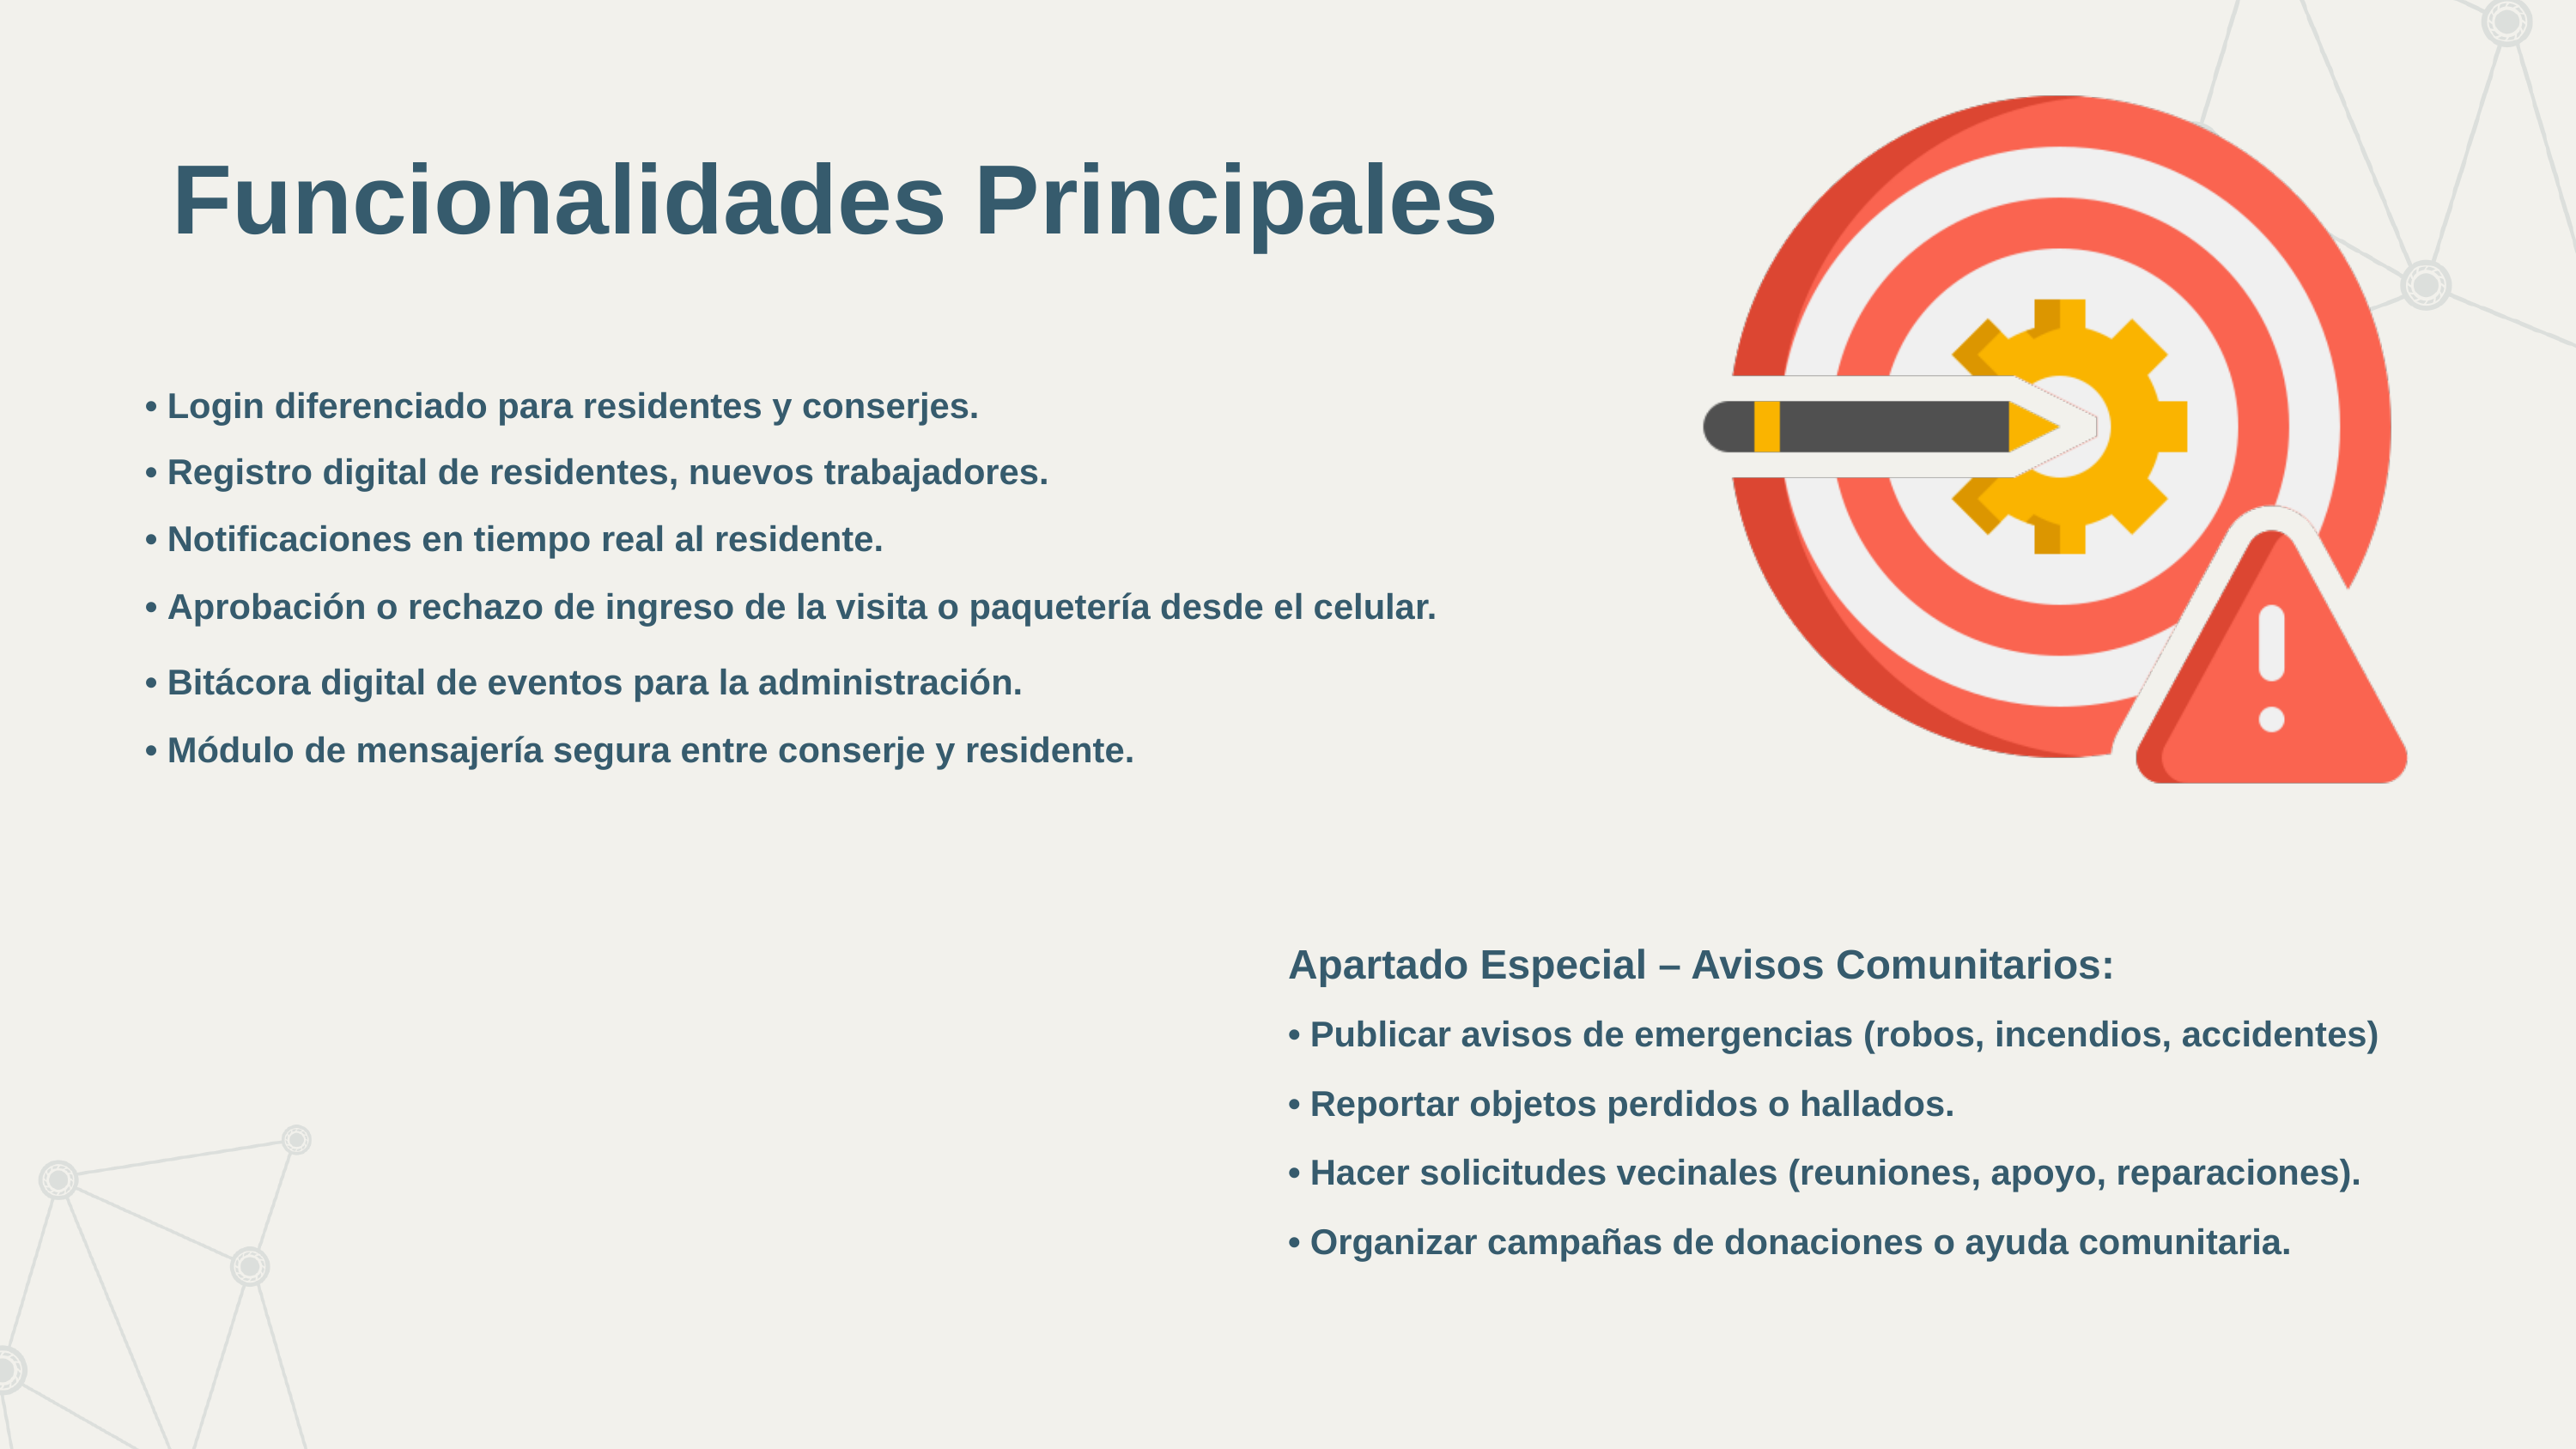

Funcionalidades Principales

• Login diferenciado para residentes y conserjes.
• Registro digital de residentes, nuevos trabajadores.
• Notificaciones en tiempo real al residente.
• Aprobación o rechazo de ingreso de la visita o paquetería desde el celular.
• Bitácora digital de eventos para la administración.
• Módulo de mensajería segura entre conserje y residente.
Apartado Especial – Avisos Comunitarios:
• Publicar avisos de emergencias (robos, incendios, accidentes)
• Reportar objetos perdidos o hallados.

• Hacer solicitudes vecinales (reuniones, apoyo, reparaciones).
• Organizar campañas de donaciones o ayuda comunitaria.